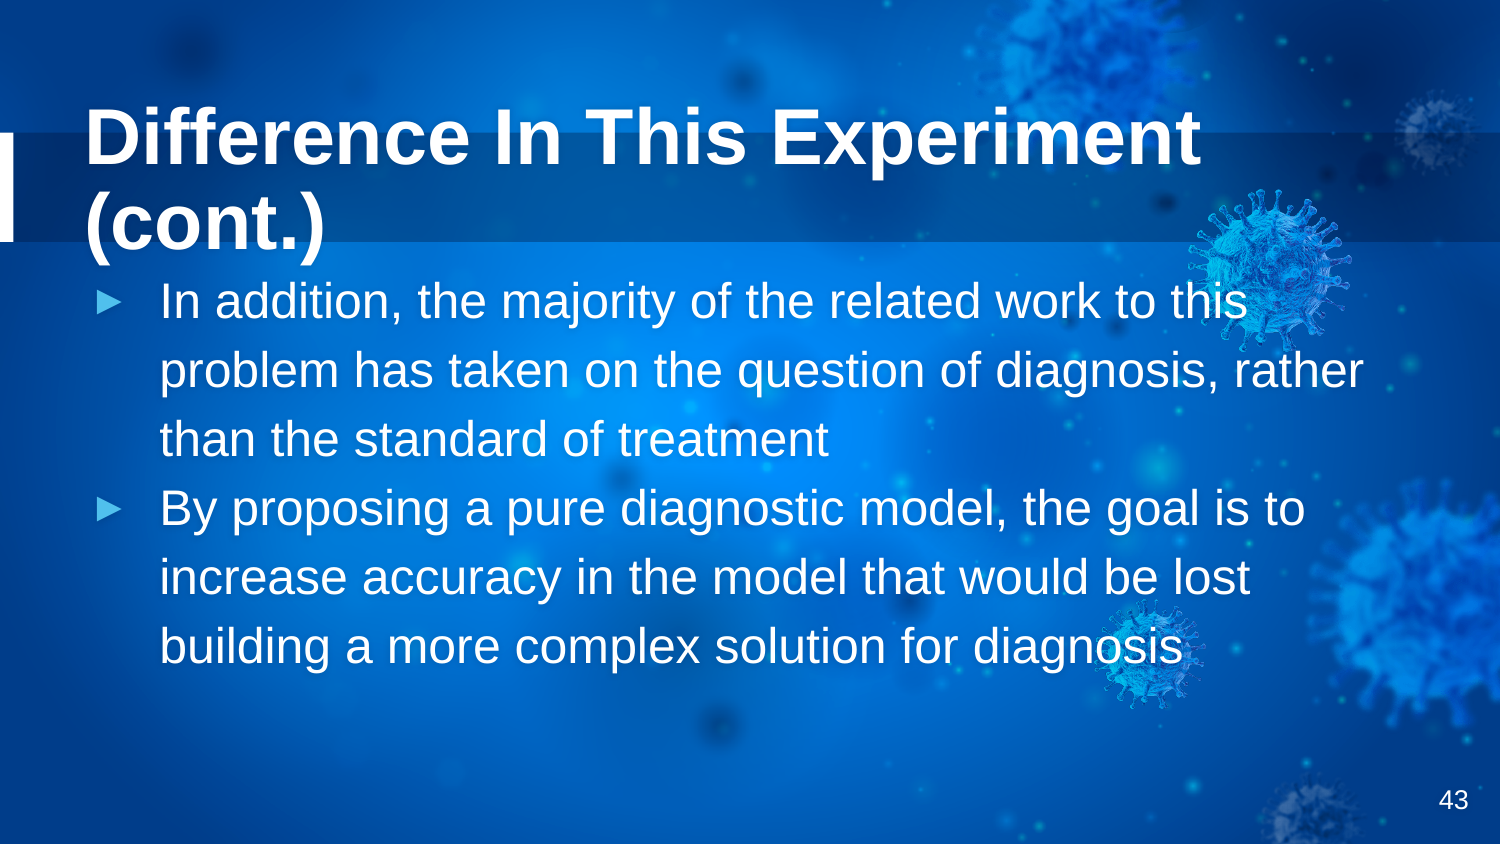

# Difference In This Experiment (cont.)
In addition, the majority of the related work to this problem has taken on the question of diagnosis, rather than the standard of treatment
By proposing a pure diagnostic model, the goal is to increase accuracy in the model that would be lost building a more complex solution for diagnosis
43